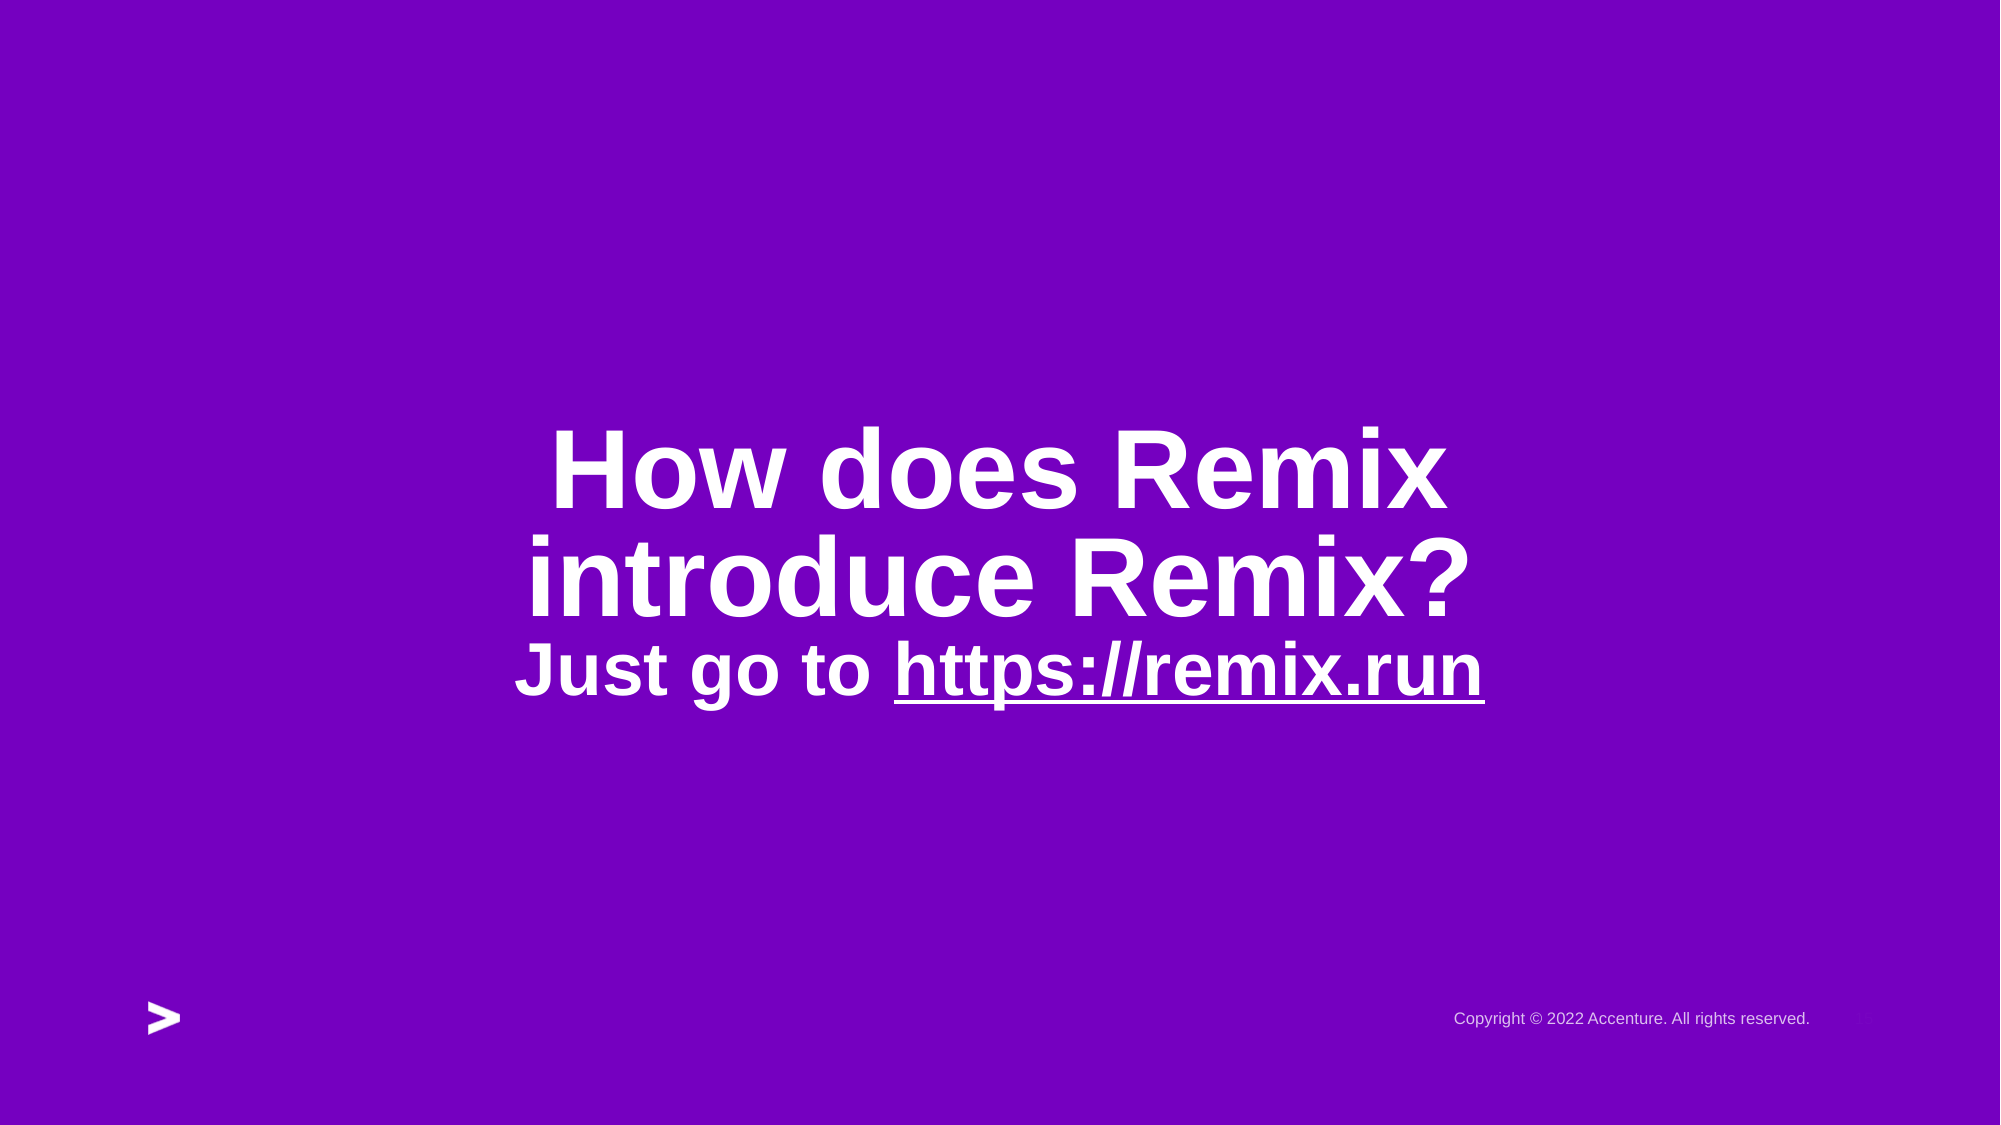

# How does Remix introduce Remix? Just go to https://remix.run
15